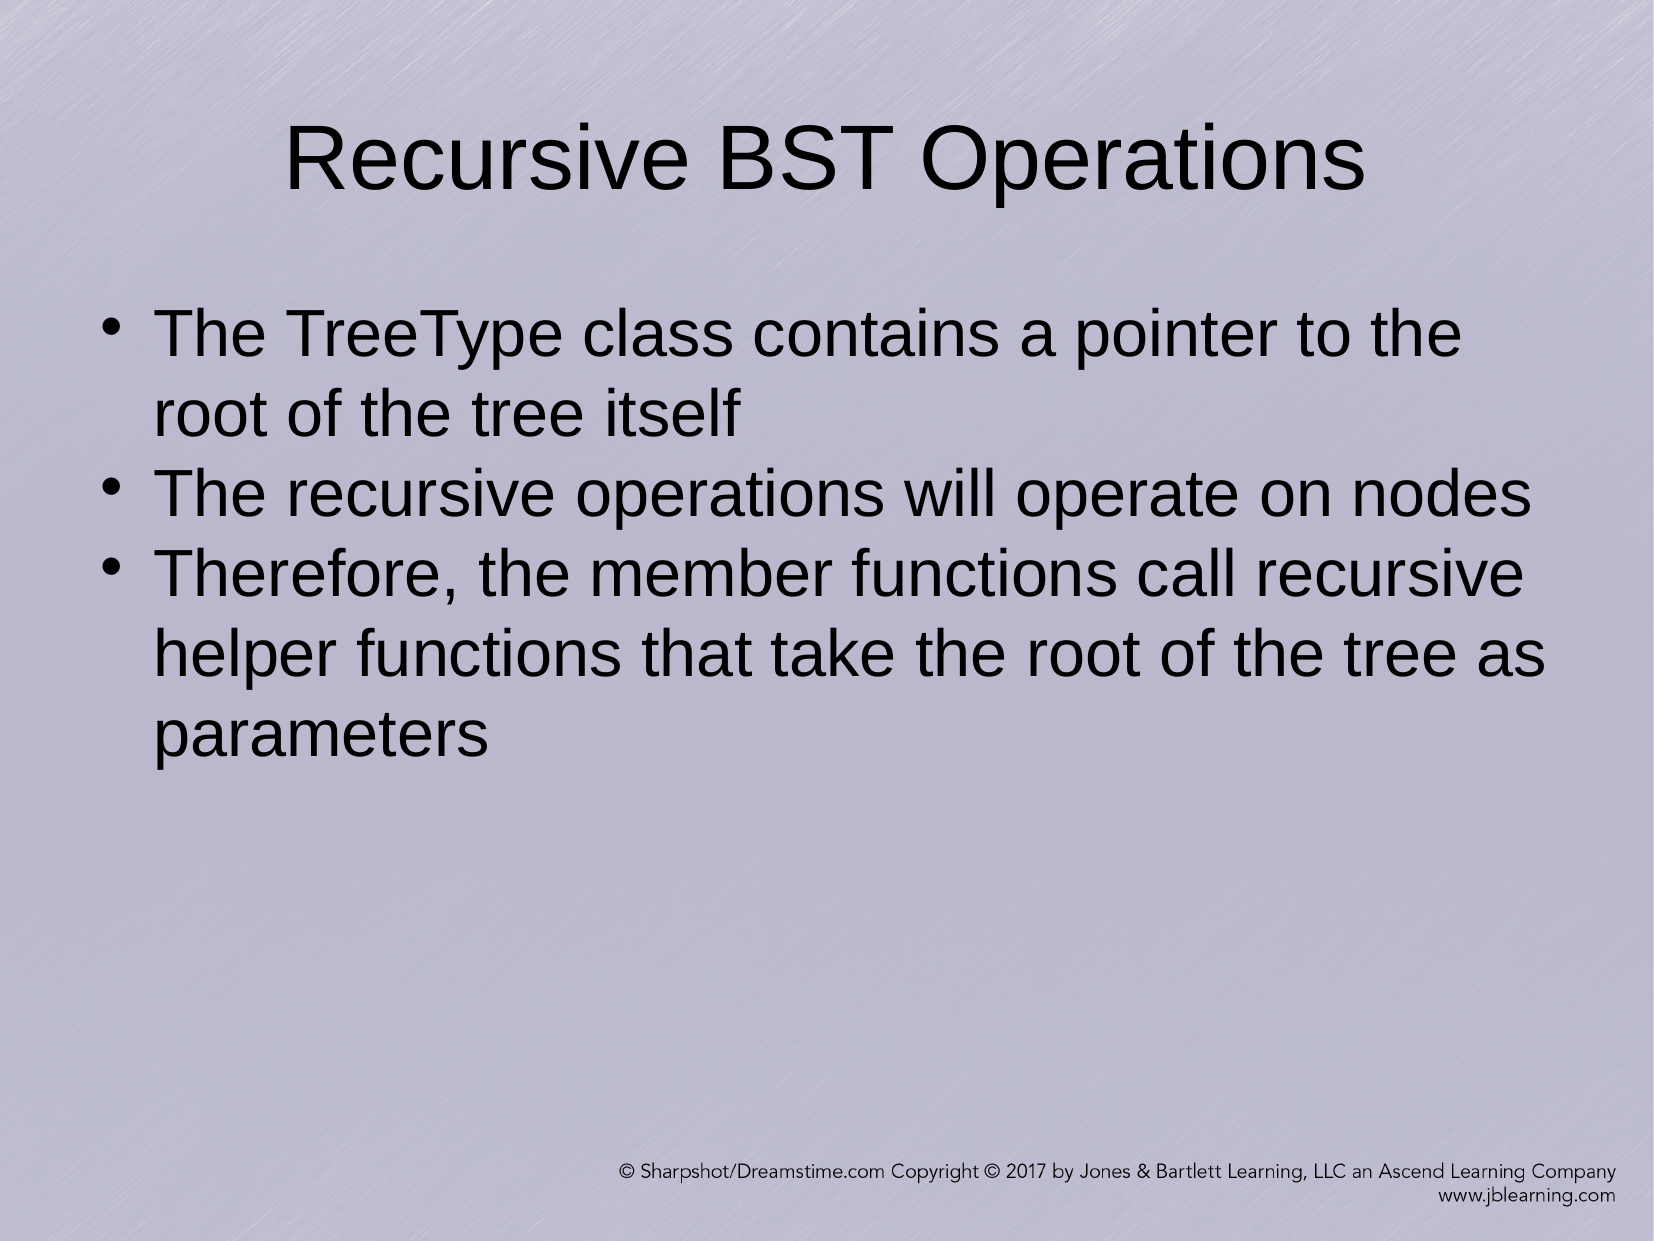

Recursive BST Operations
The TreeType class contains a pointer to the root of the tree itself
The recursive operations will operate on nodes
Therefore, the member functions call recursive helper functions that take the root of the tree as parameters